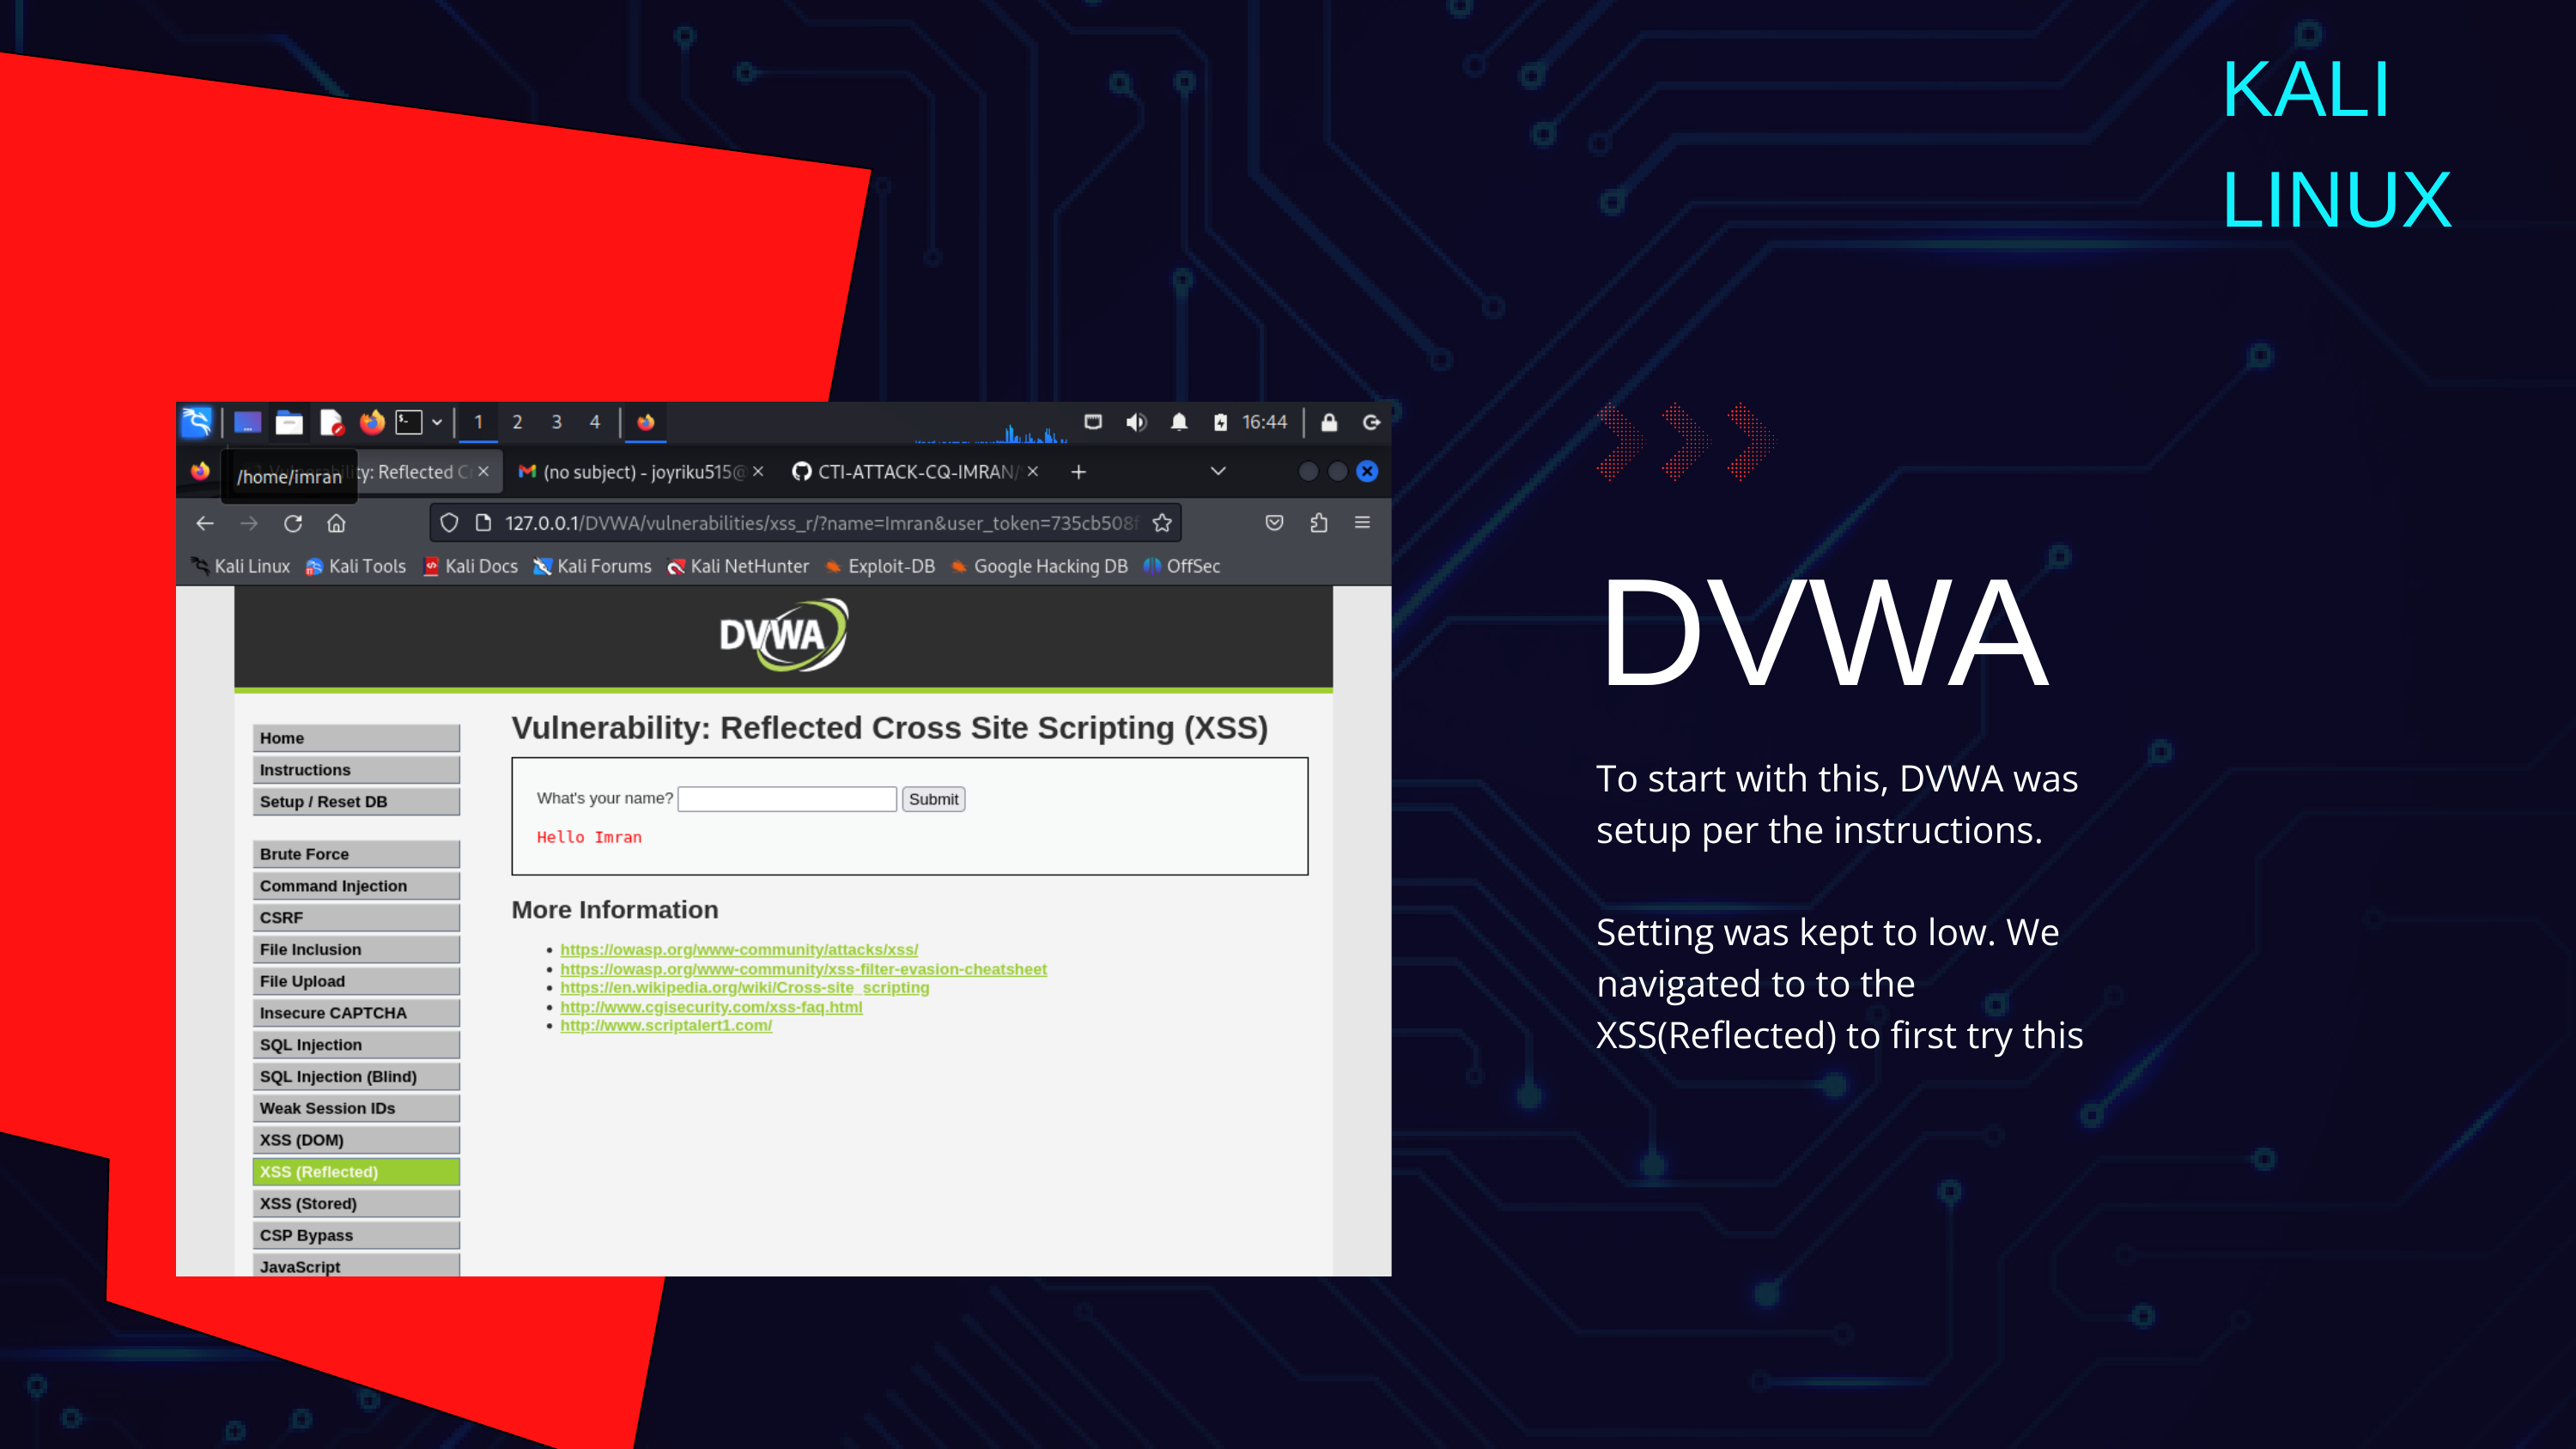

KALI LINUX

DVWA
To start with this, DVWA was setup per the instructions.

Setting was kept to low. We navigated to to the XSS(Reflected) to first try this